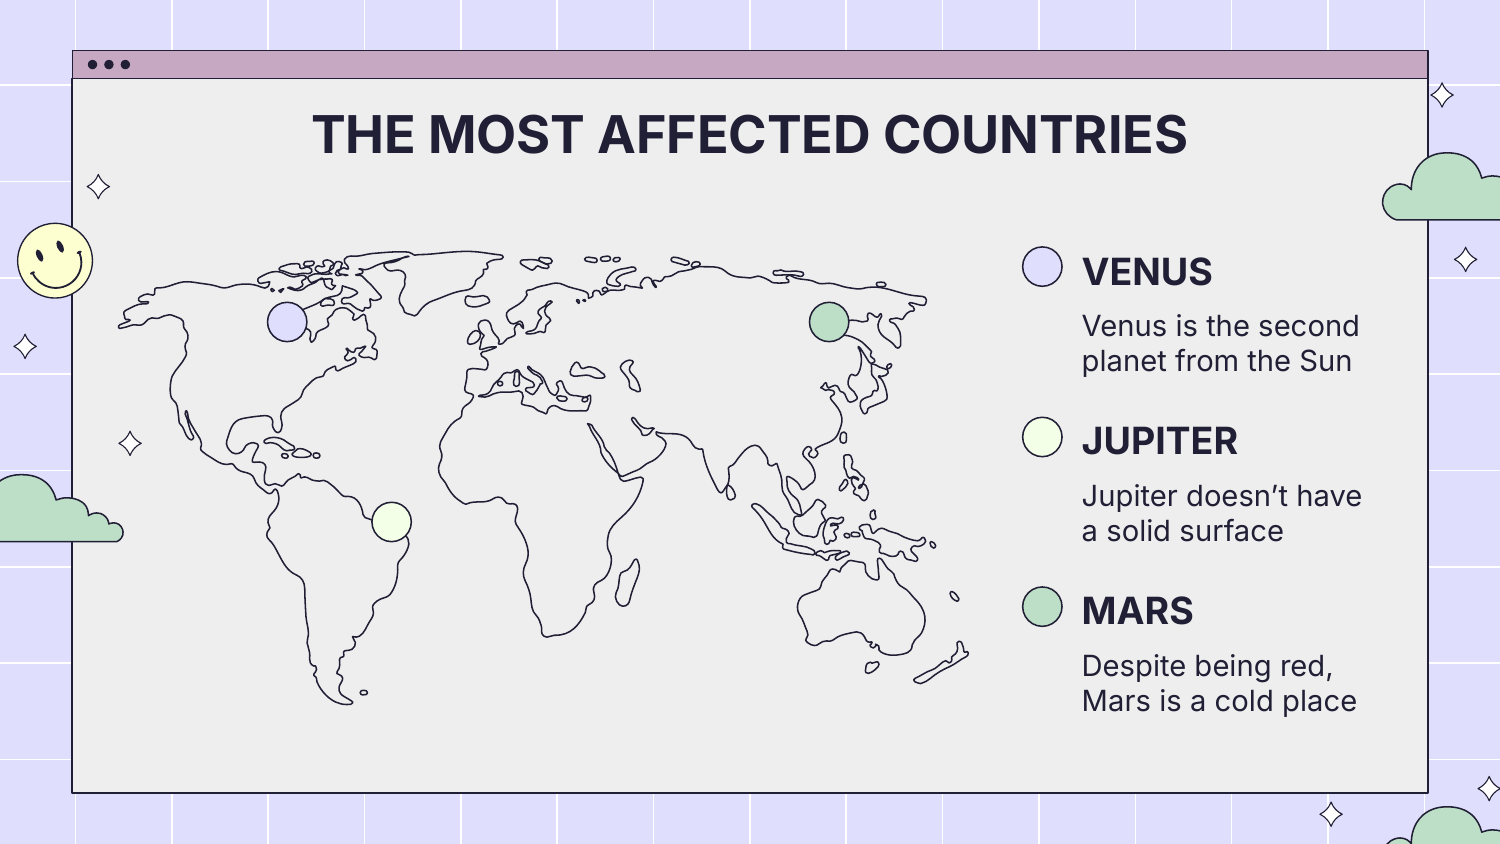

# THE MOST AFFECTED COUNTRIES
VENUS

Venus is the second planet from the Sun

JUPITER

Jupiter doesn’t have a solid surface

MARS

Despite being red, Mars is a cold place